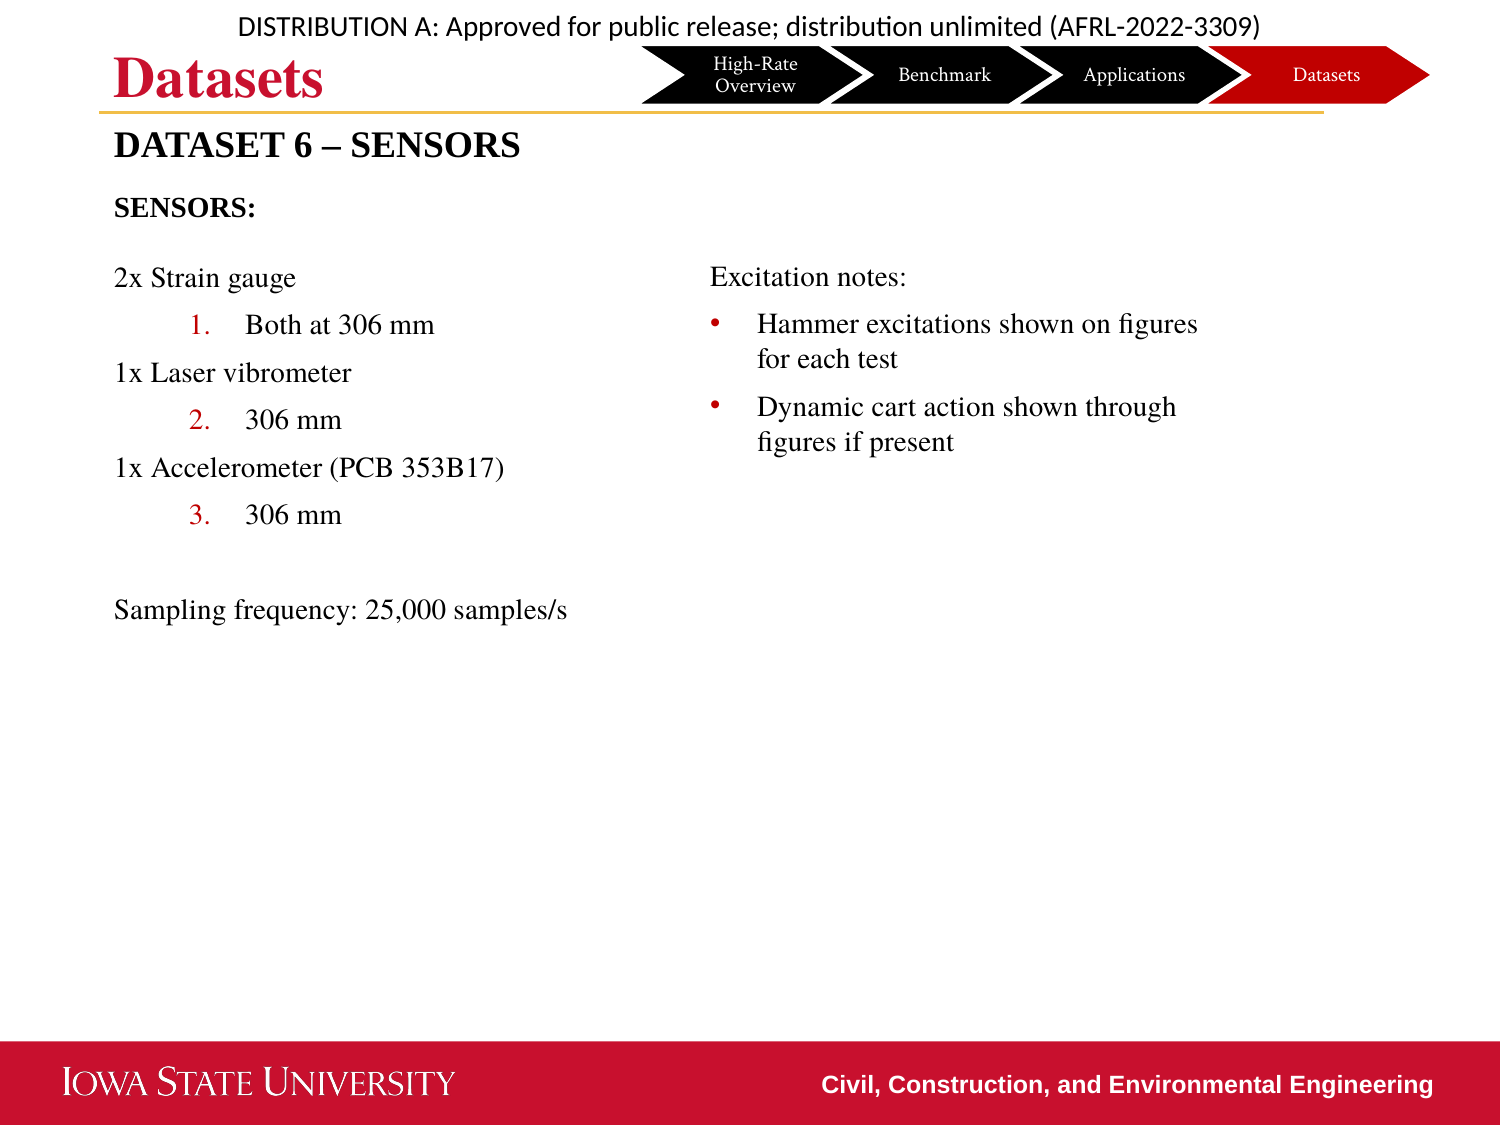

High-Rate Overview
Benchmark
Applications
Datasets
Datasets
Dataset 6 – Sensors
Sensors:

2x Strain gauge
Both at 306 mm
1x Laser vibrometer
306 mm
1x Accelerometer (PCB 353B17)
306 mm

Sampling frequency: 25,000 samples/s

Excitation notes:
Hammer excitations shown on figures for each test
Dynamic cart action shown through figures if present